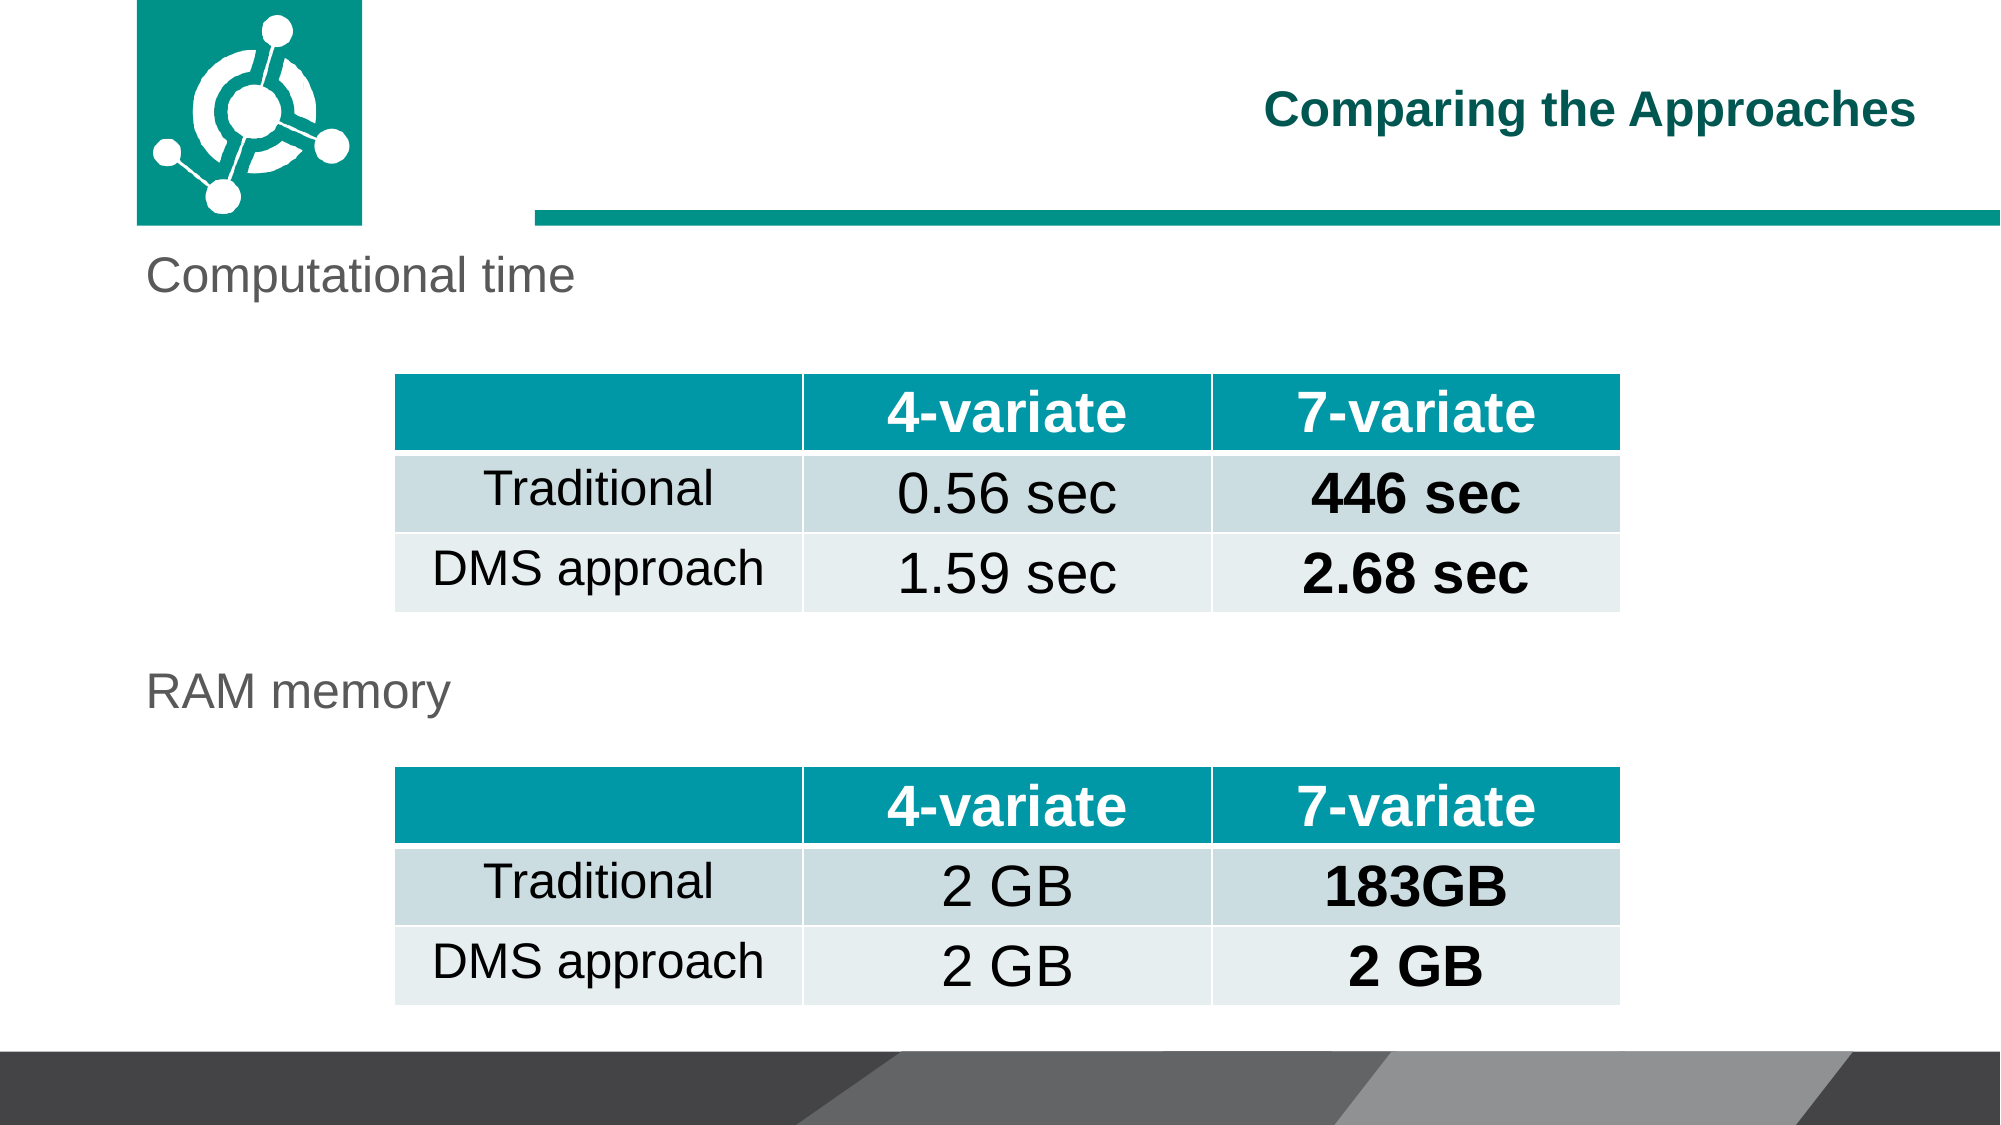

# Comparing the Approaches
Computational time

RAM memory
|  | 4-variate | 7-variate |
| --- | --- | --- |
| Traditional | 0.56 sec | 446 sec |
| DMS approach | 1.59 sec | 2.68 sec |
|  | 4-variate | 7-variate |
| --- | --- | --- |
| Traditional | 2 GB | 183GB |
| DMS approach | 2 GB | 2 GB |